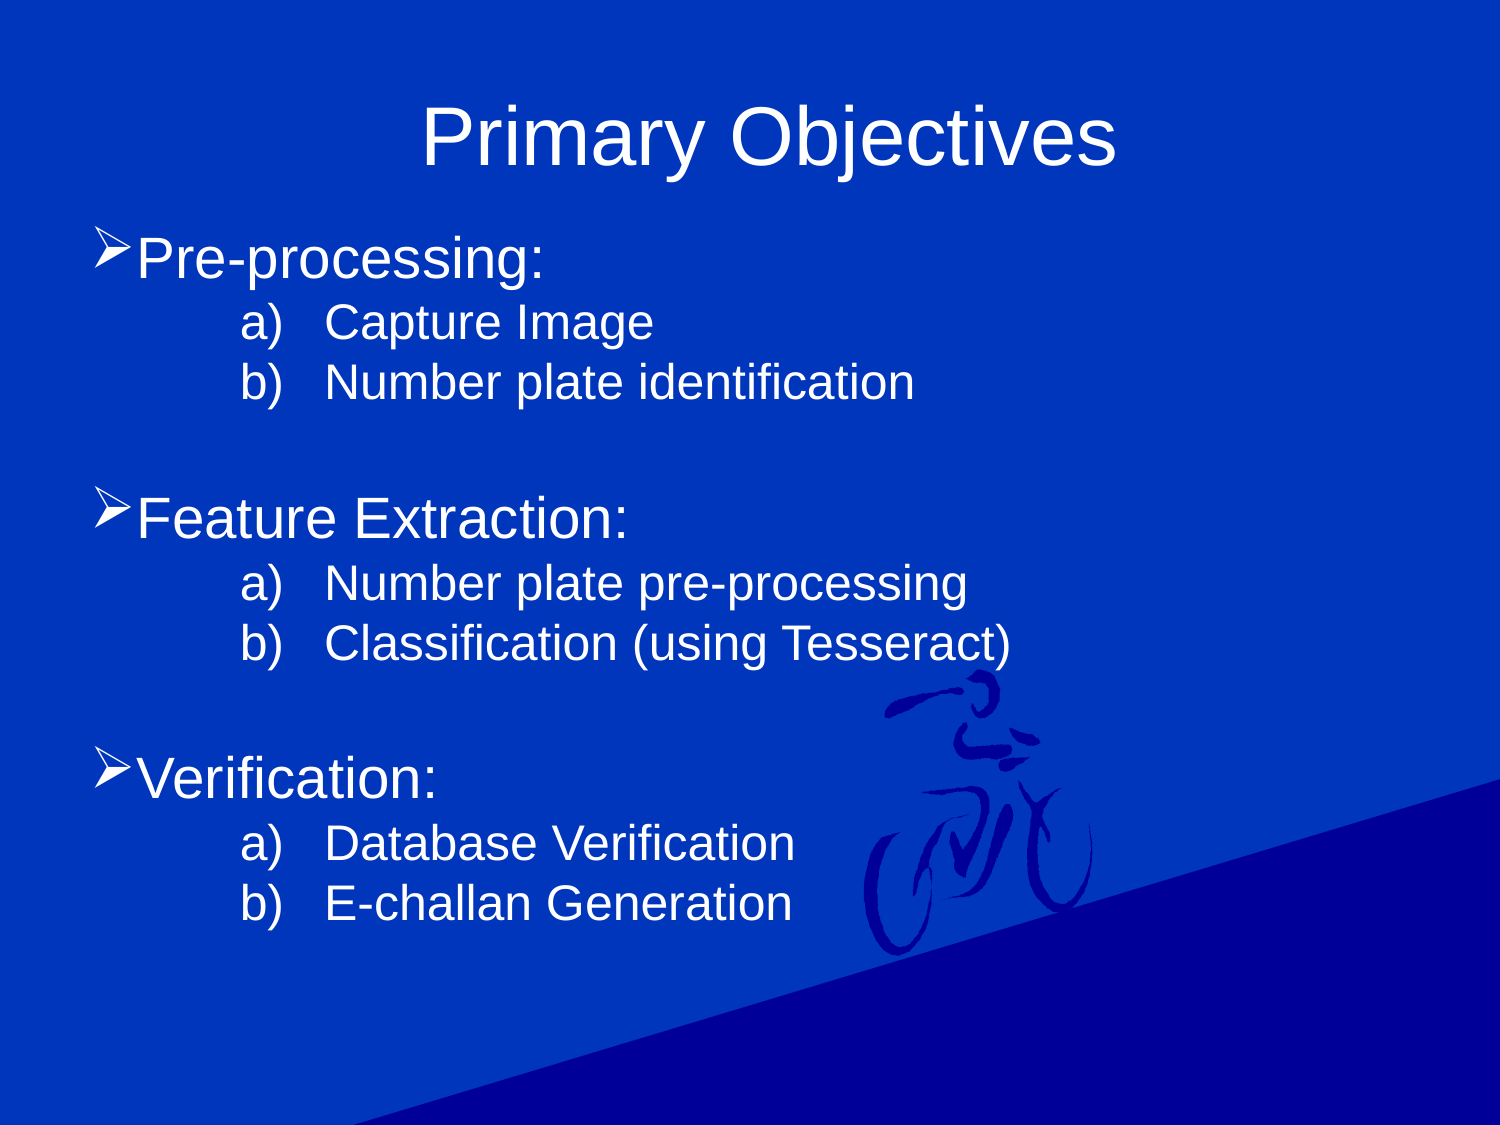

Primary Objectives
Pre-processing:
Capture Image
Number plate identification

Feature Extraction:
Number plate pre-processing
Classification (using Tesseract)

Verification:
Database Verification
E-challan Generation

4